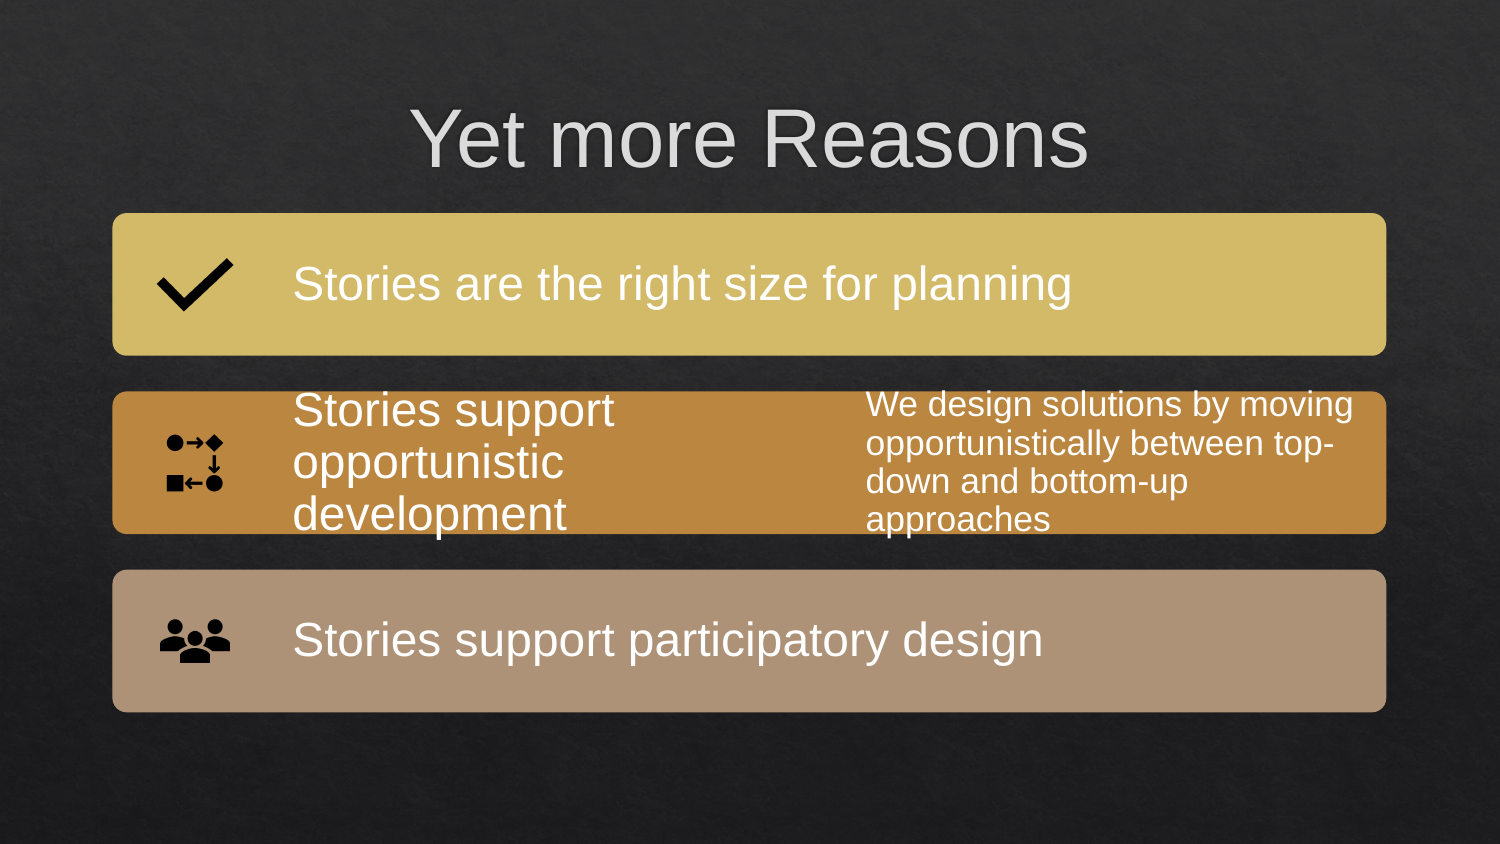

# Yet more Reasons
Stories are the right size for planning
Stories support opportunistic development
We design solutions by moving opportunistically between top-down and bottom-up approaches
Stories support participatory design